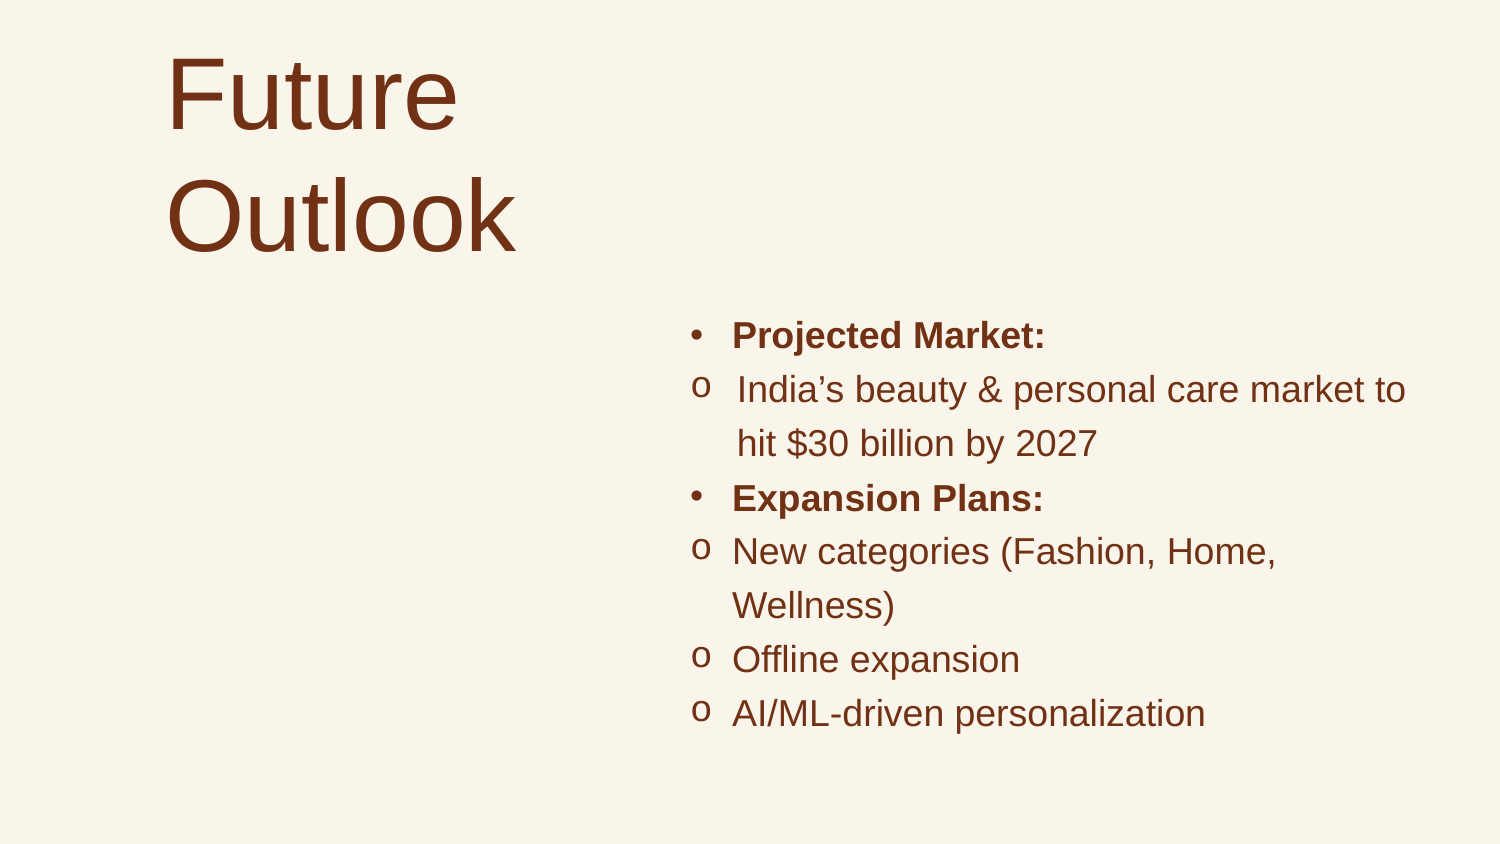

# Future Outlook

Projected Market:
India’s beauty & personal care market to hit $30 billion by 2027
Expansion Plans:
New categories (Fashion, Home, Wellness)
Offline expansion
AI/ML-driven personalization